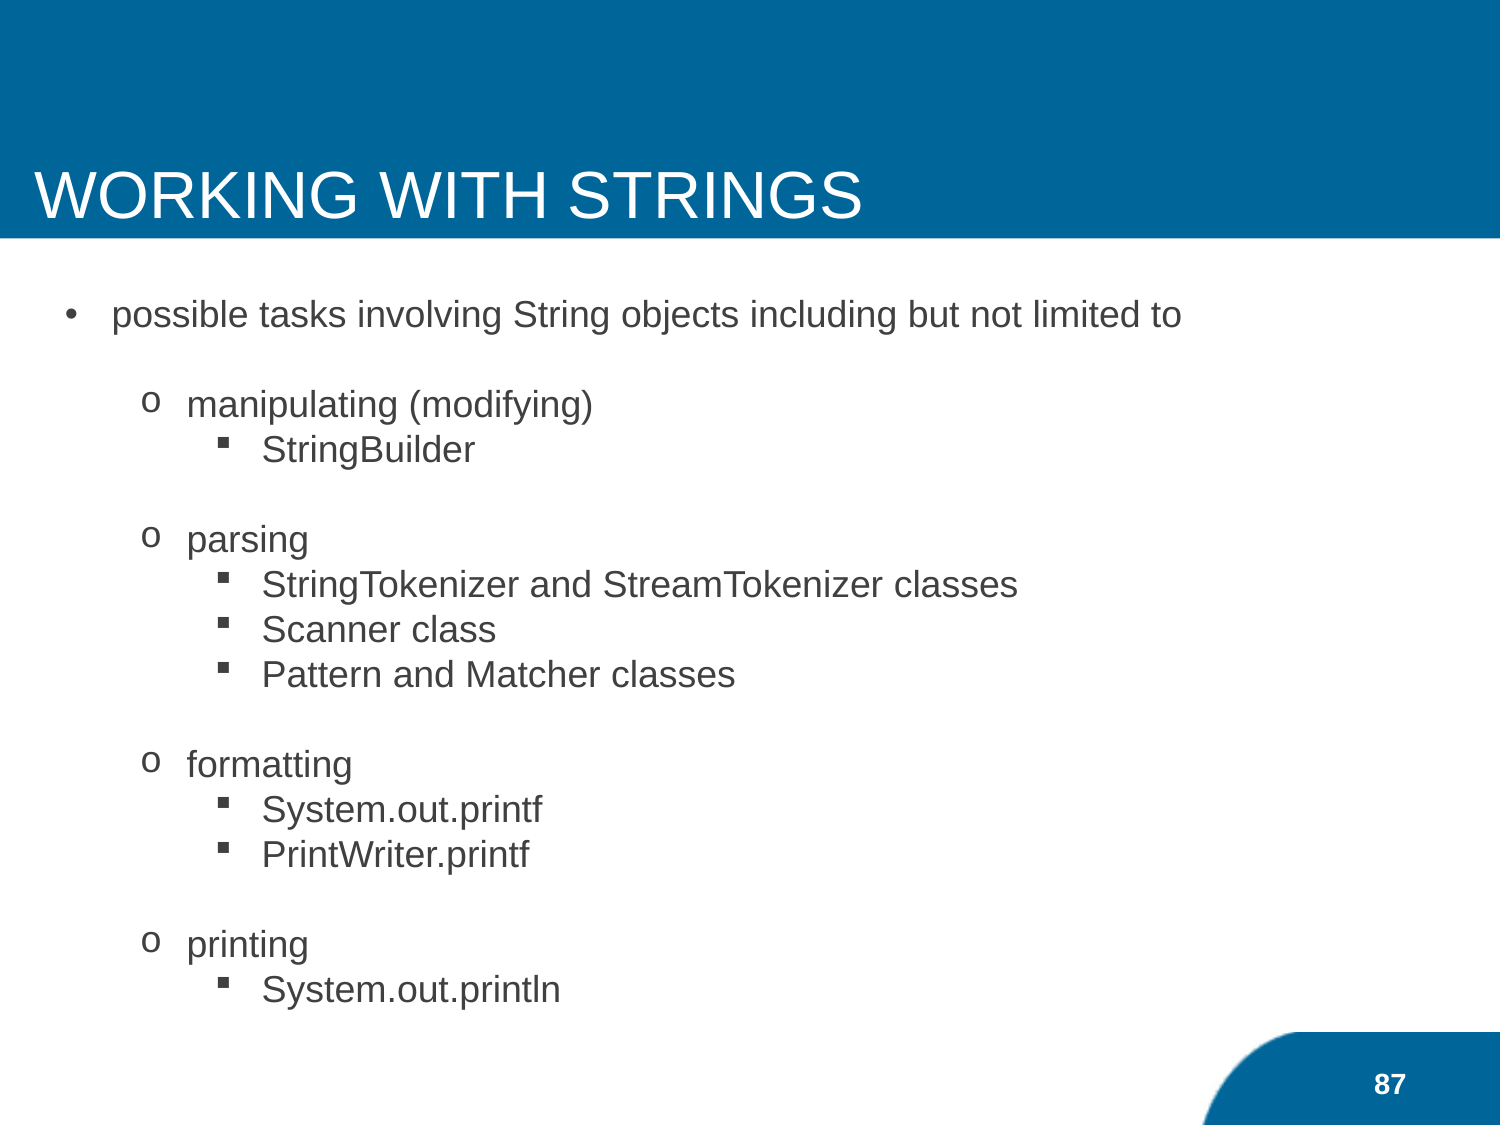

Working with Strings
possible tasks involving String objects including but not limited to
manipulating (modifying)
StringBuilder
parsing
StringTokenizer and StreamTokenizer classes
Scanner class
Pattern and Matcher classes

formatting
System.out.printf
PrintWriter.printf
printing
System.out.println

87